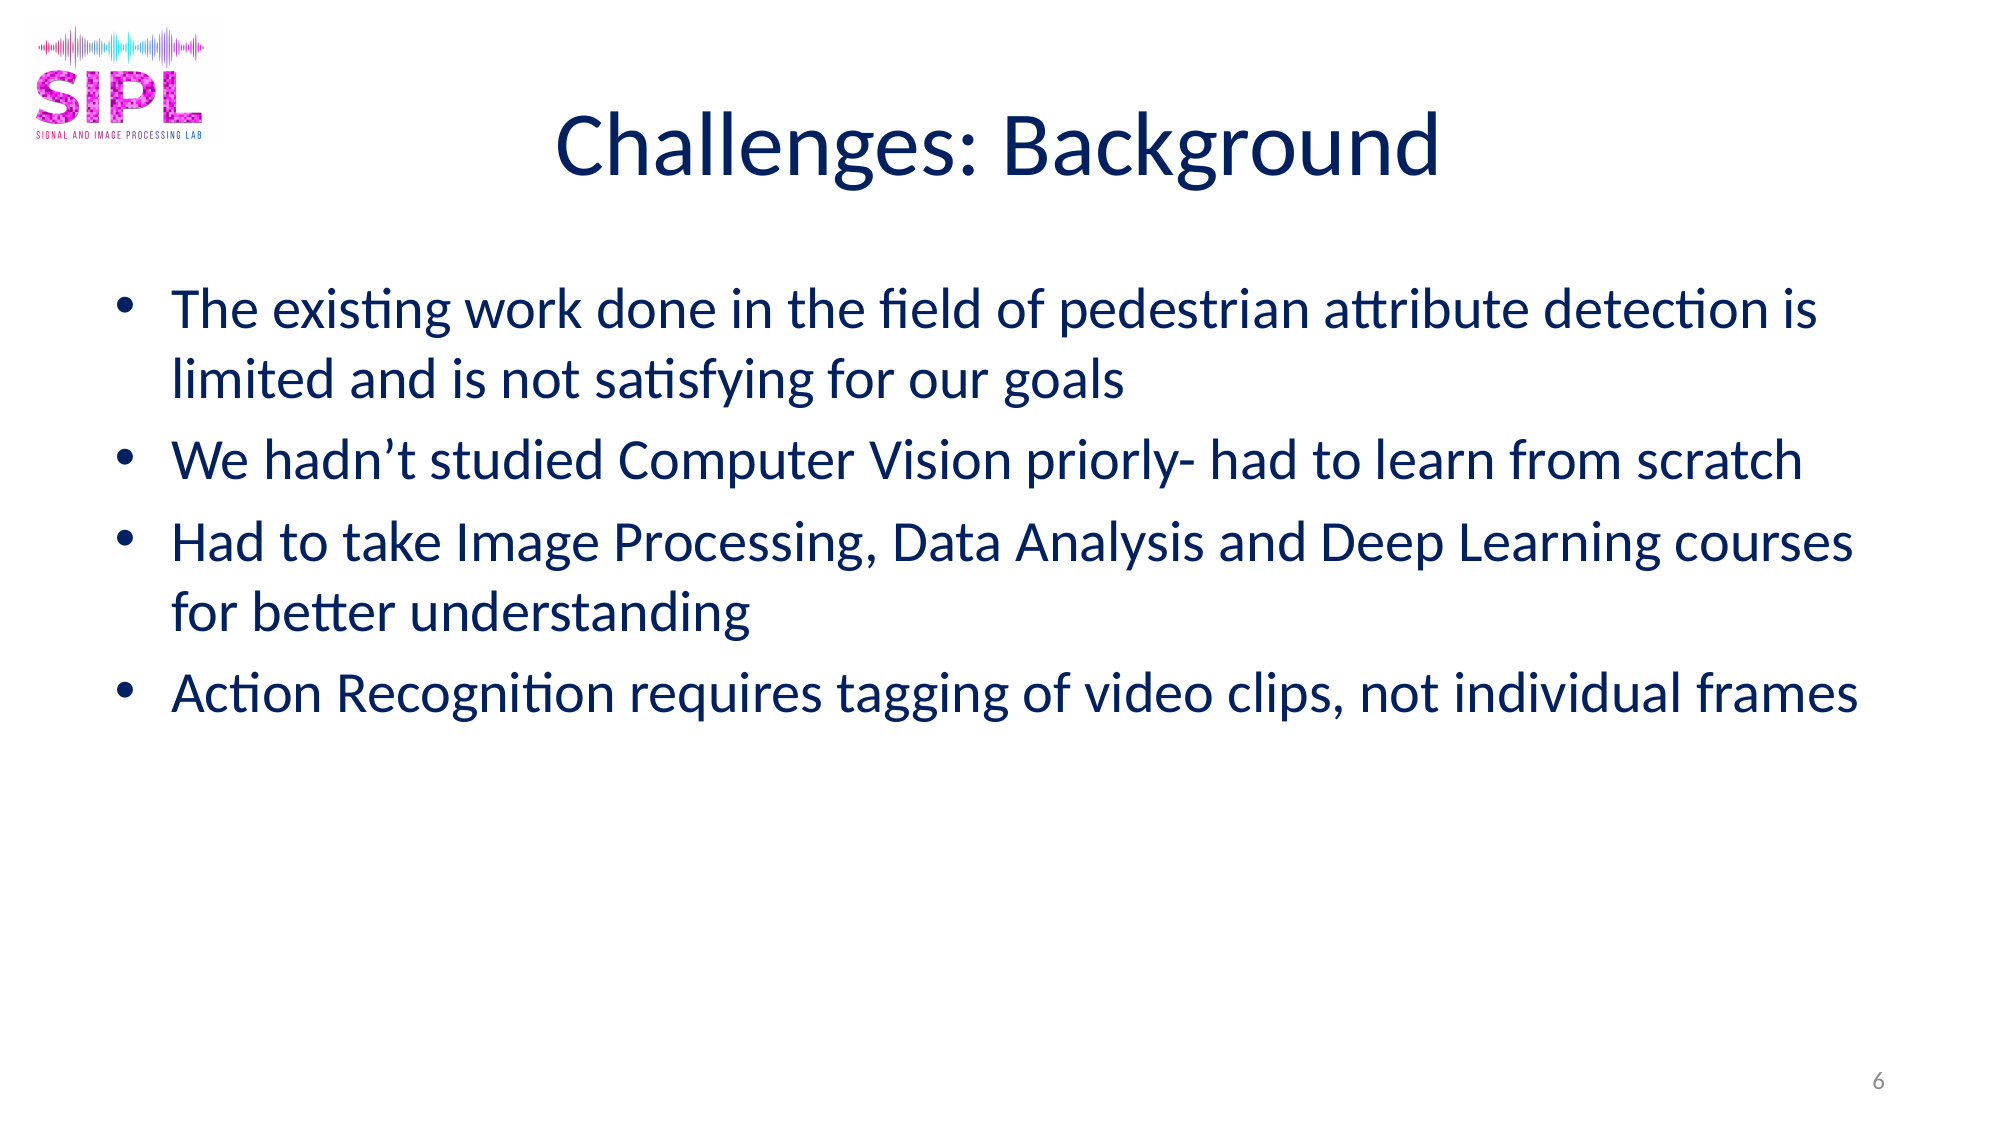

# Challenges: Background
The existing work done in the field of pedestrian attribute detection is limited and is not satisfying for our goals
We hadn’t studied Computer Vision priorly- had to learn from scratch
Had to take Image Processing, Data Analysis and Deep Learning courses for better understanding
Action Recognition requires tagging of video clips, not individual frames

6